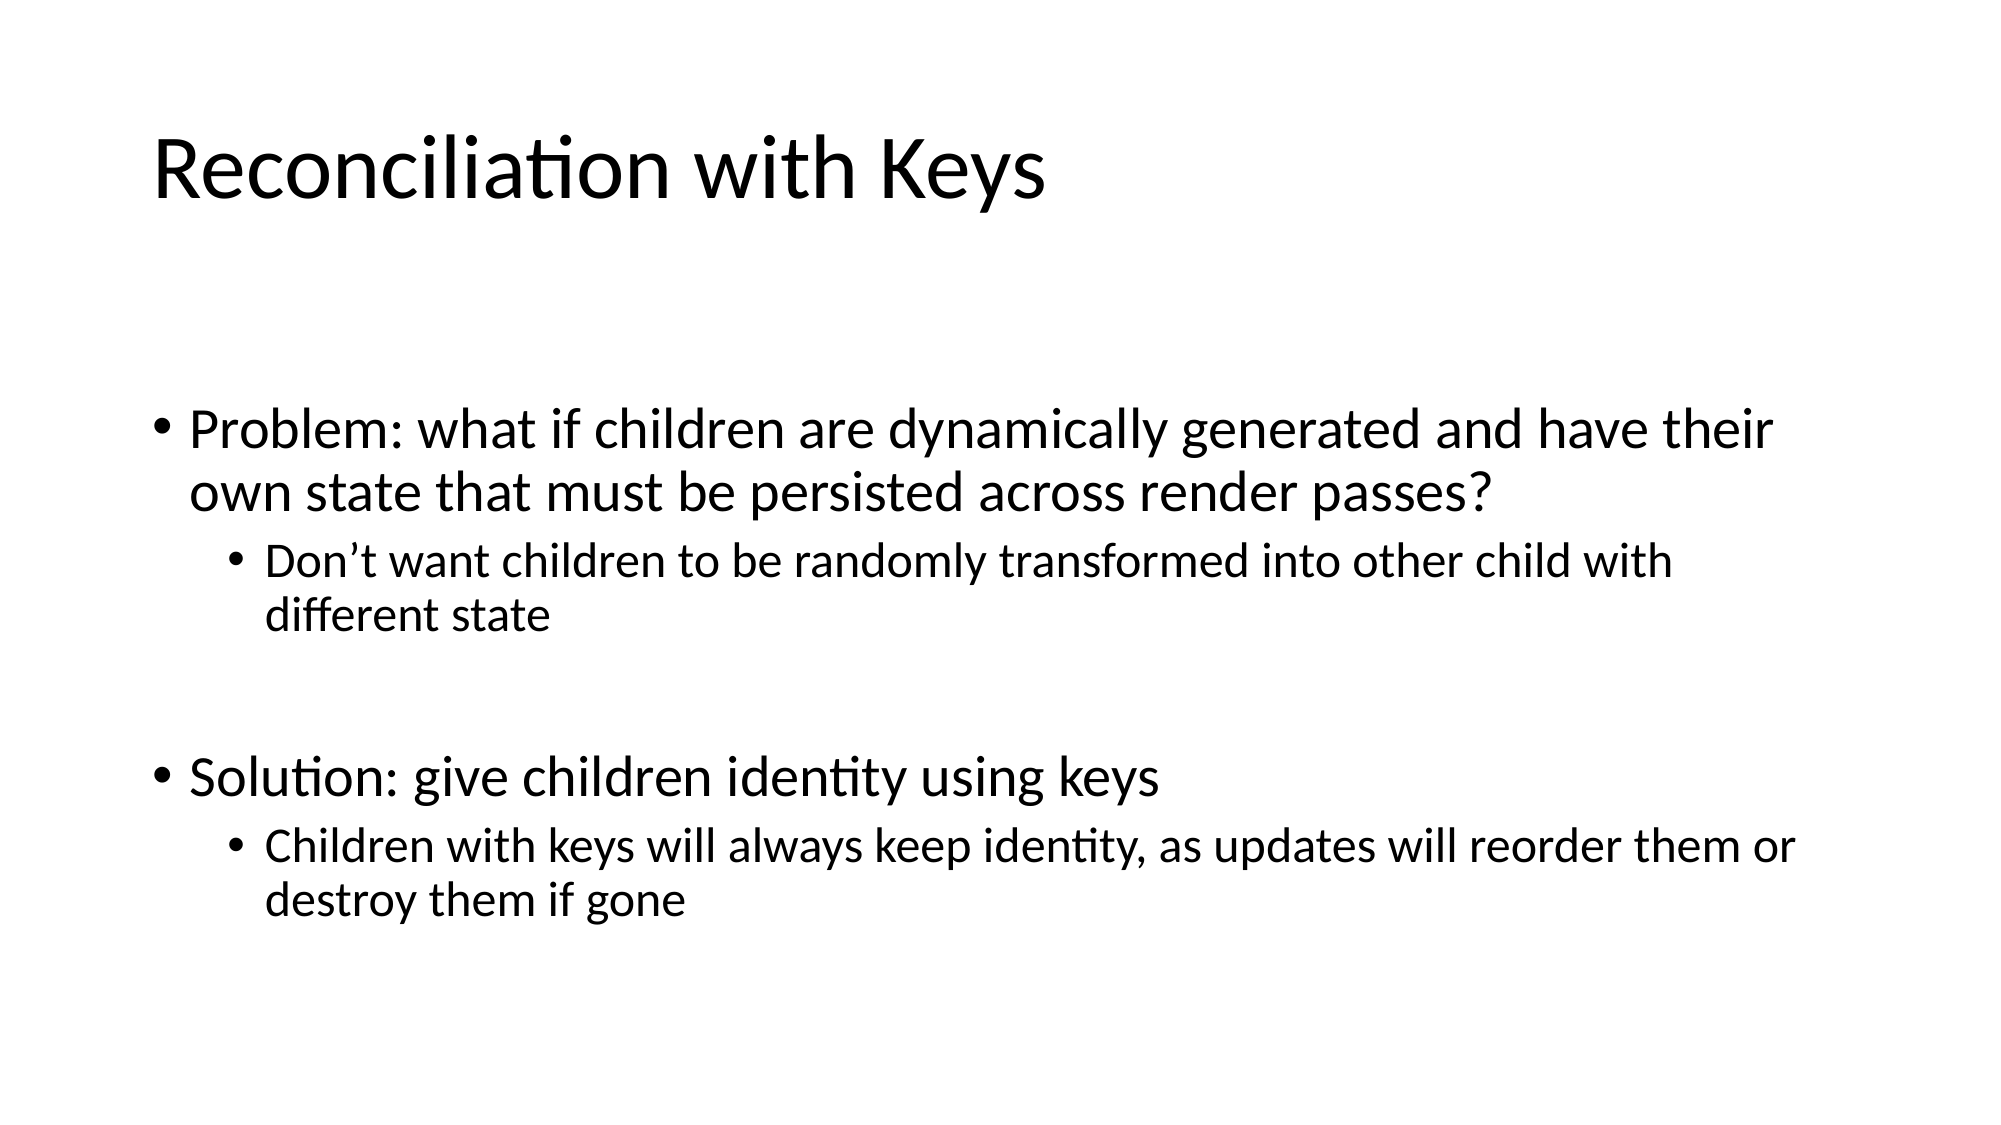

# Reconciliation with Keys

Problem: what if children are dynamically generated and have their own state that must be persisted across render passes?
Don’t want children to be randomly transformed into other child with different state

Solution: give children identity using keys
Children with keys will always keep identity, as updates will reorder them or destroy them if gone